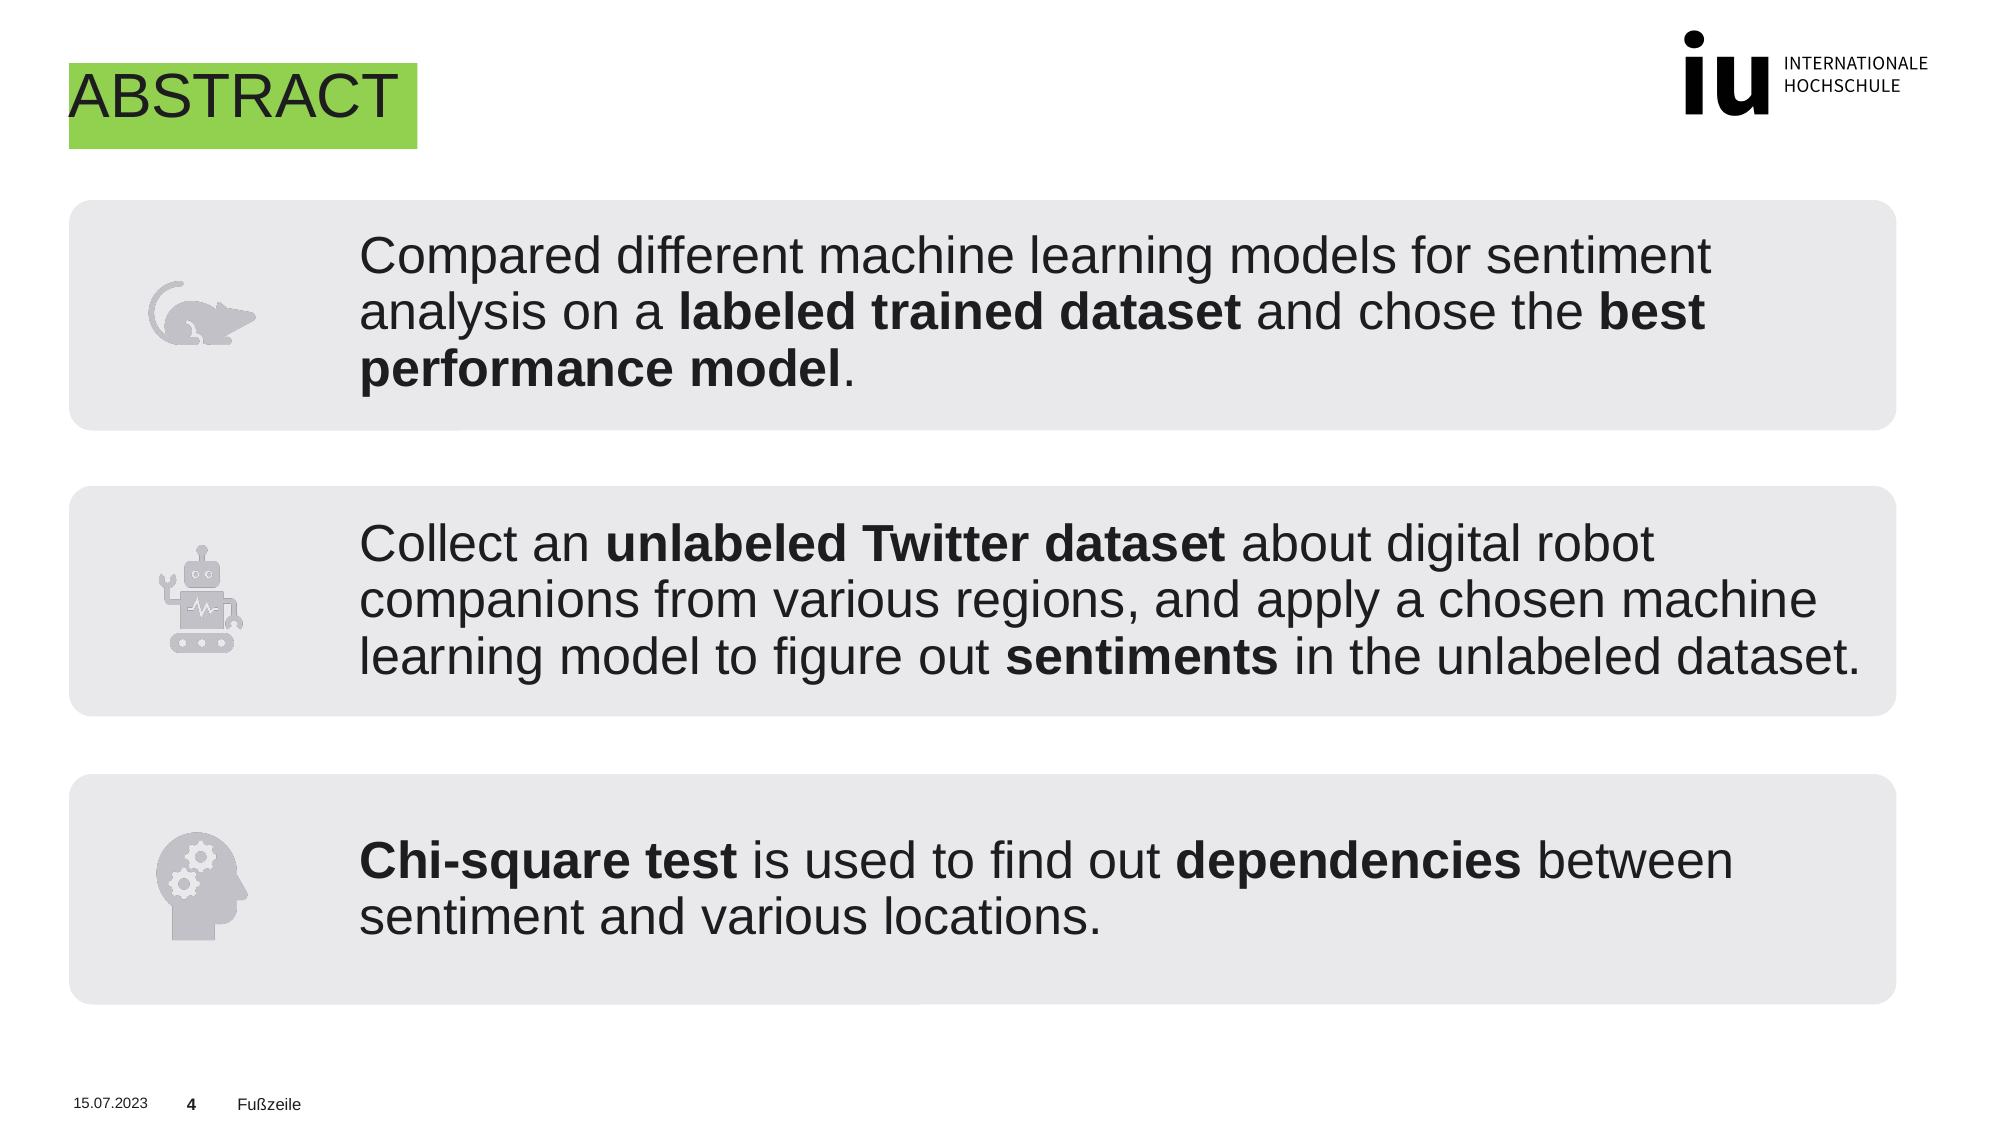

# Abstract
Compared different machine learning models for sentiment analysis on a labeled trained dataset and chose the best performance model.
Collect an unlabeled Twitter dataset about digital robot companions from various regions, and apply a chosen machine learning model to figure out sentiments in the unlabeled dataset.
Chi-square test is used to find out dependencies between sentiment and various locations.
15.07.2023
4
Fußzeile